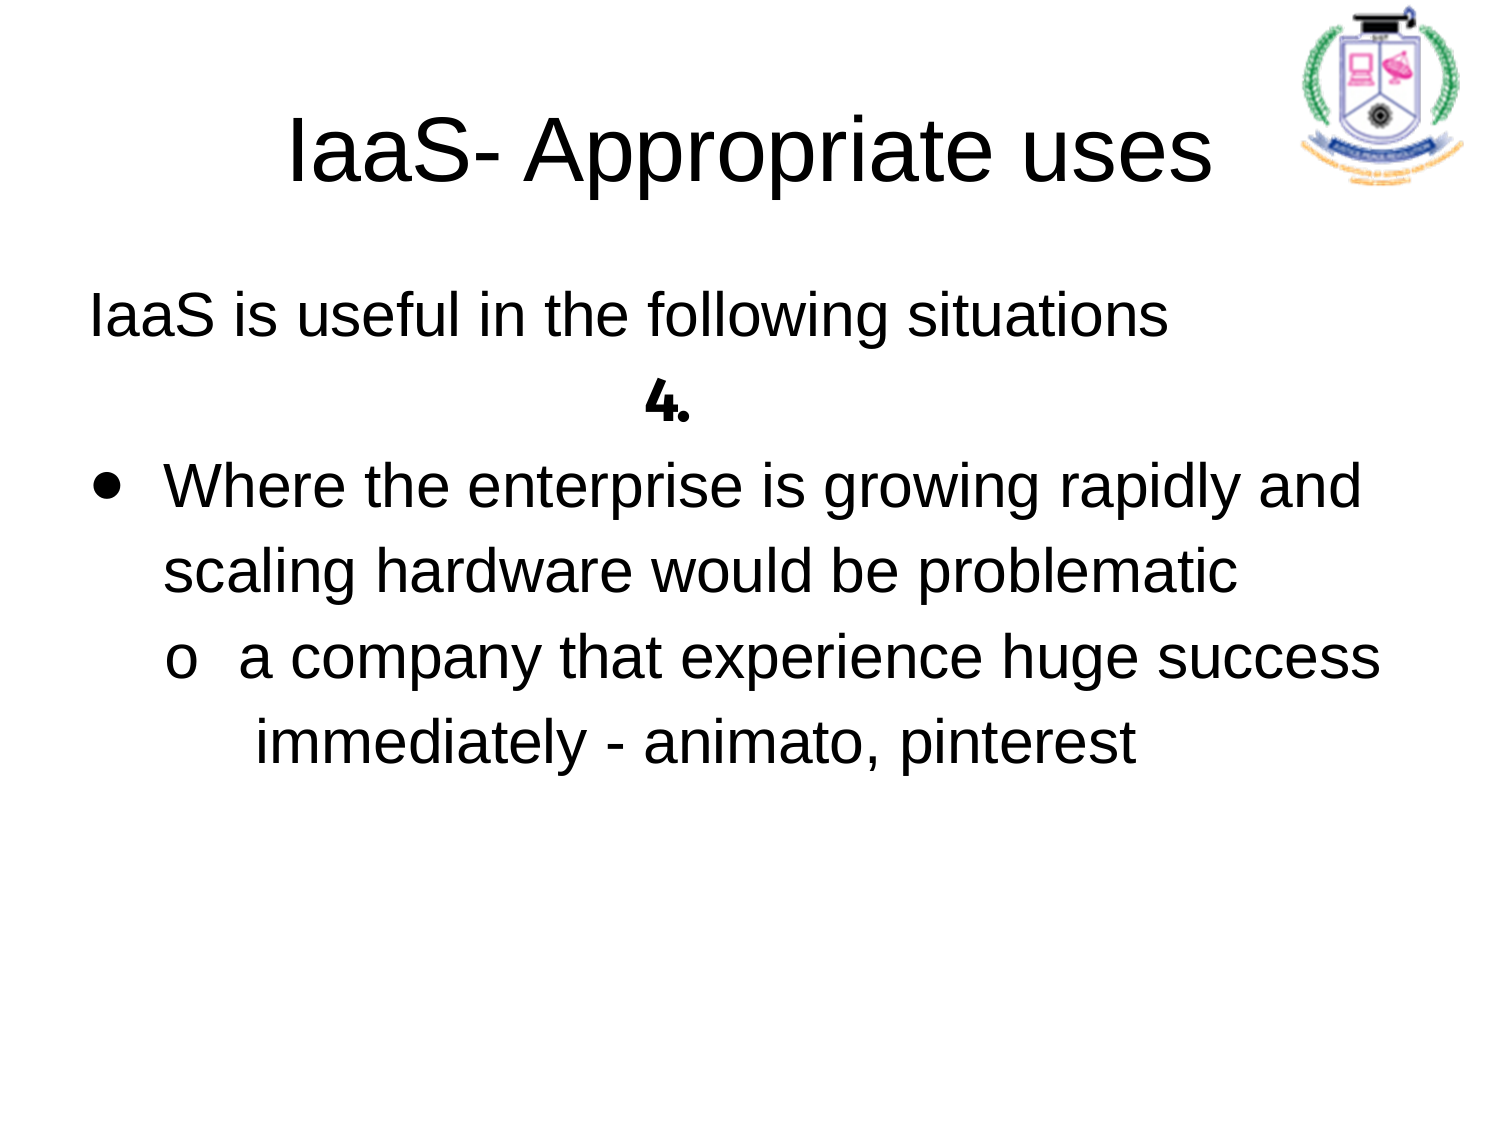

# IaaS- Appropriate uses
IaaS is useful in the following situations
4.
Where the enterprise is growing rapidly and  scaling hardware would be problematic
o a company that experience huge success  immediately - animato, pinterest